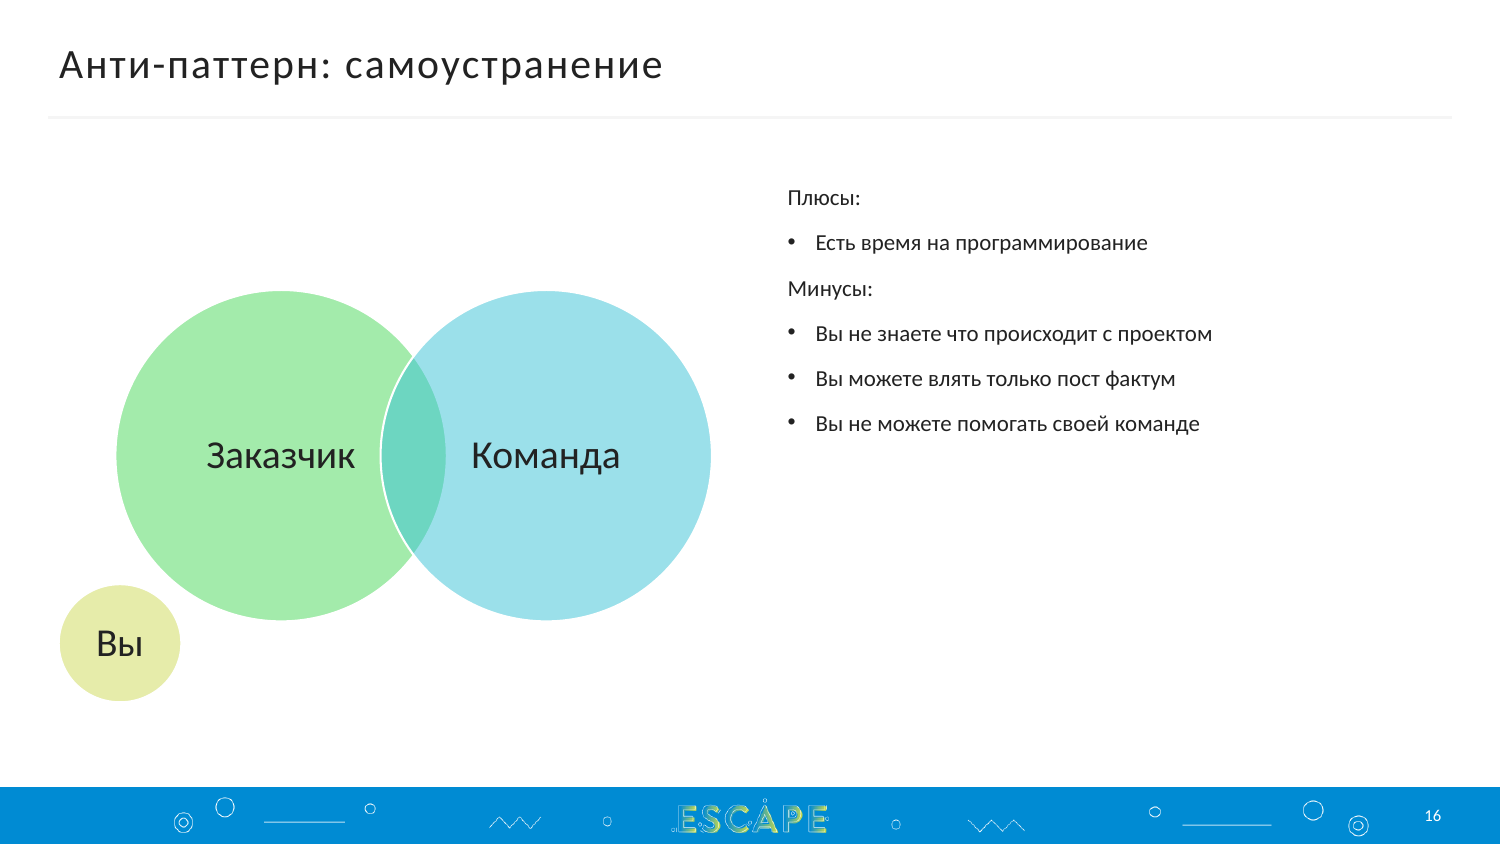

# Анти-паттерн: самоустранение
Вы
Заказчик
Команда
Плюсы:
Есть время на программирование
Минусы:
Вы не знаете что происходит с проектом
Вы можете влять только пост фактум
Вы не можете помогать своей команде

16